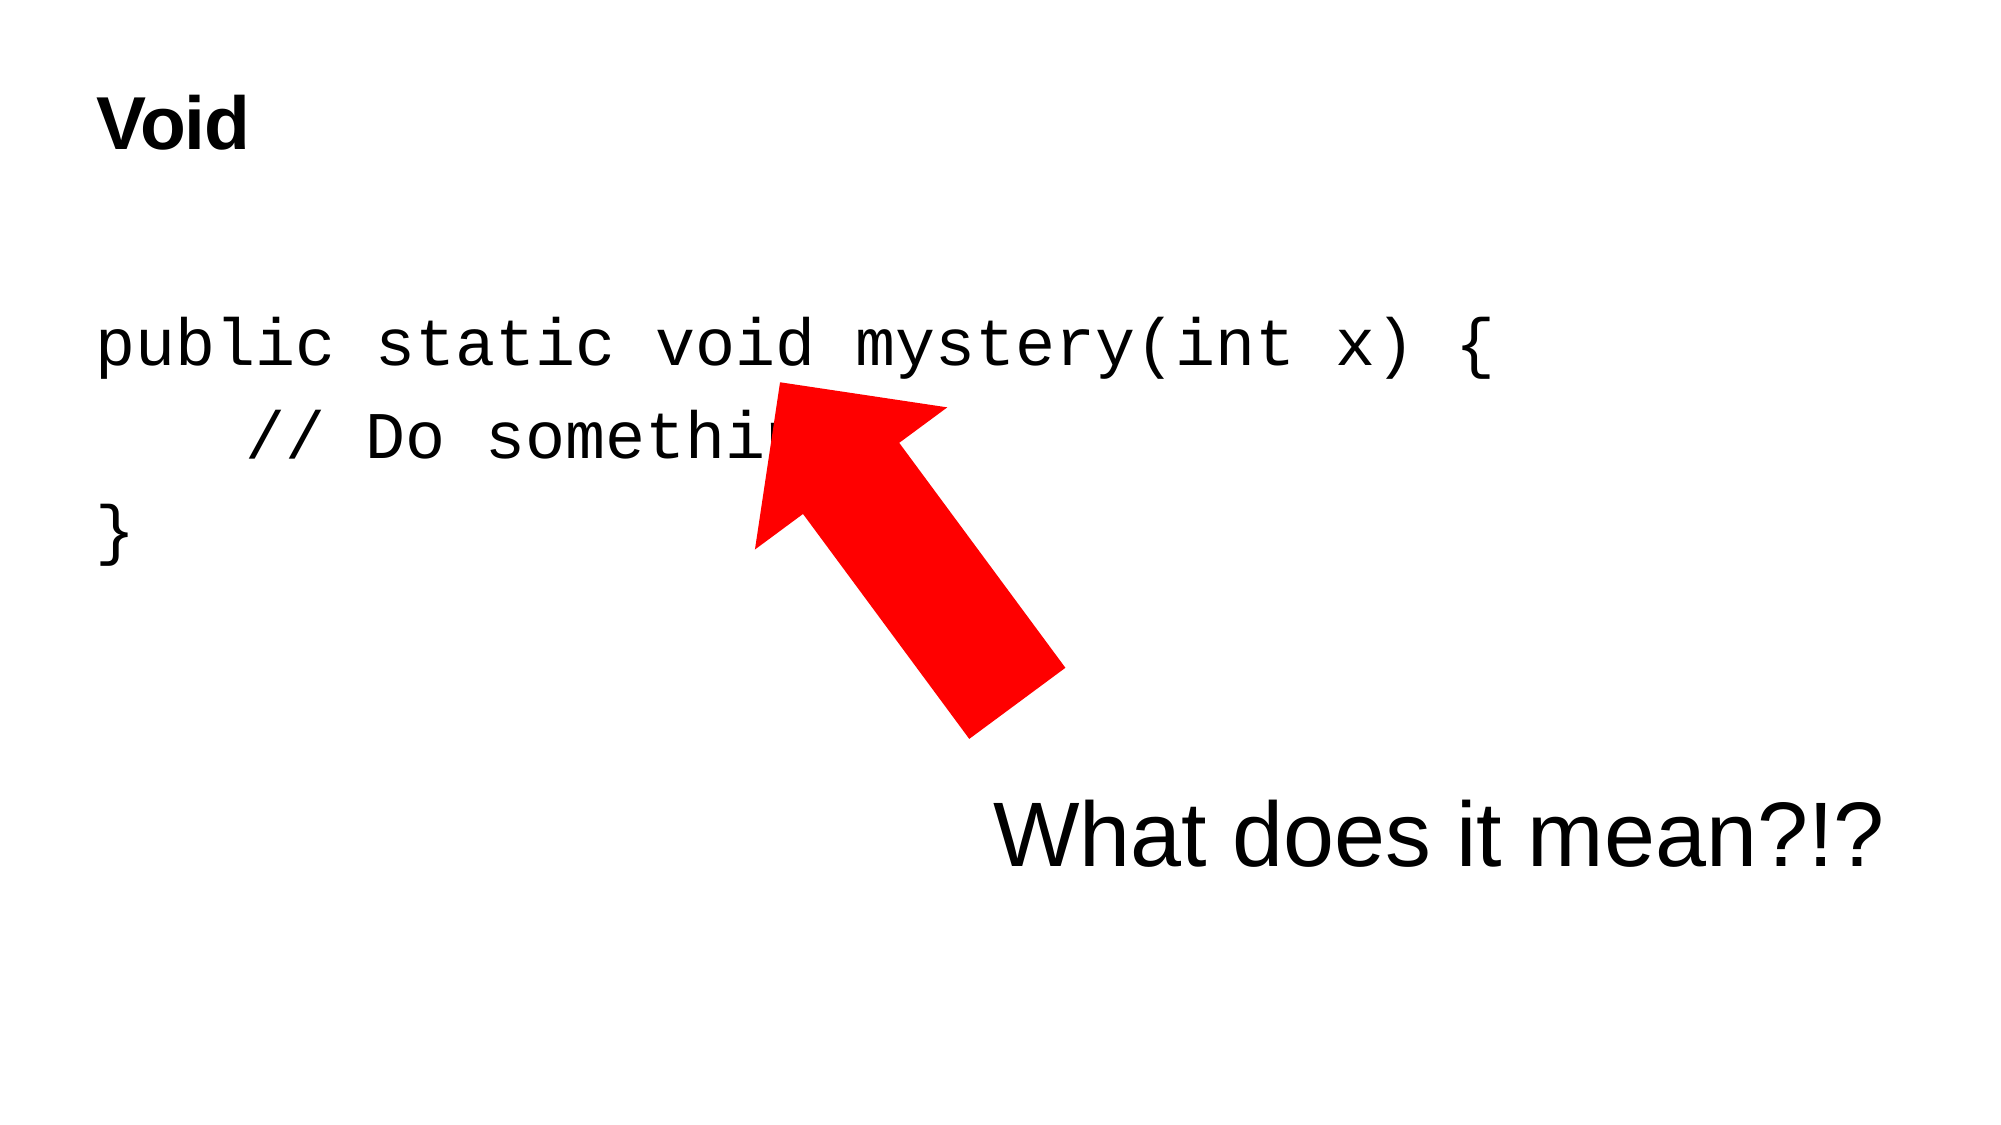

# Void

public static void mystery(int x) {
	// Do something
}

What does it mean?!?